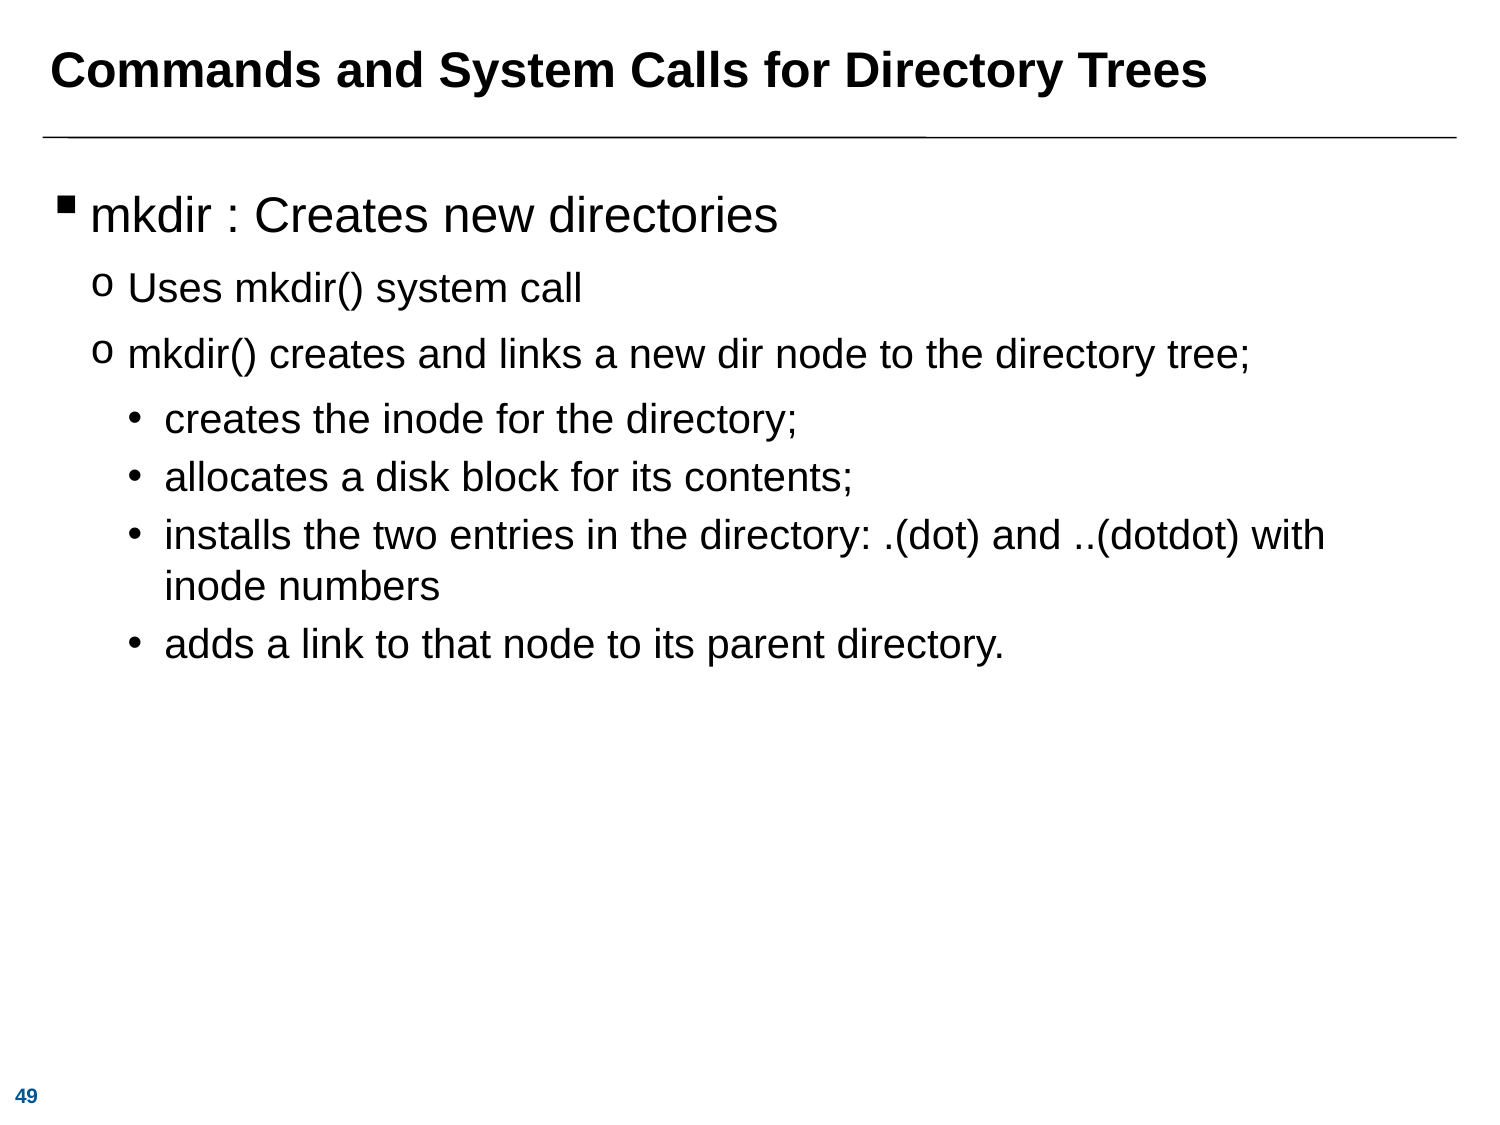

# Commands and System Calls for Directory Trees
mkdir : Creates new directories
Uses mkdir() system call
mkdir() creates and links a new dir node to the directory tree;
creates the inode for the directory;
allocates a disk block for its contents;
installs the two entries in the directory: .(dot) and ..(dotdot) with inode numbers
adds a link to that node to its parent directory.
49